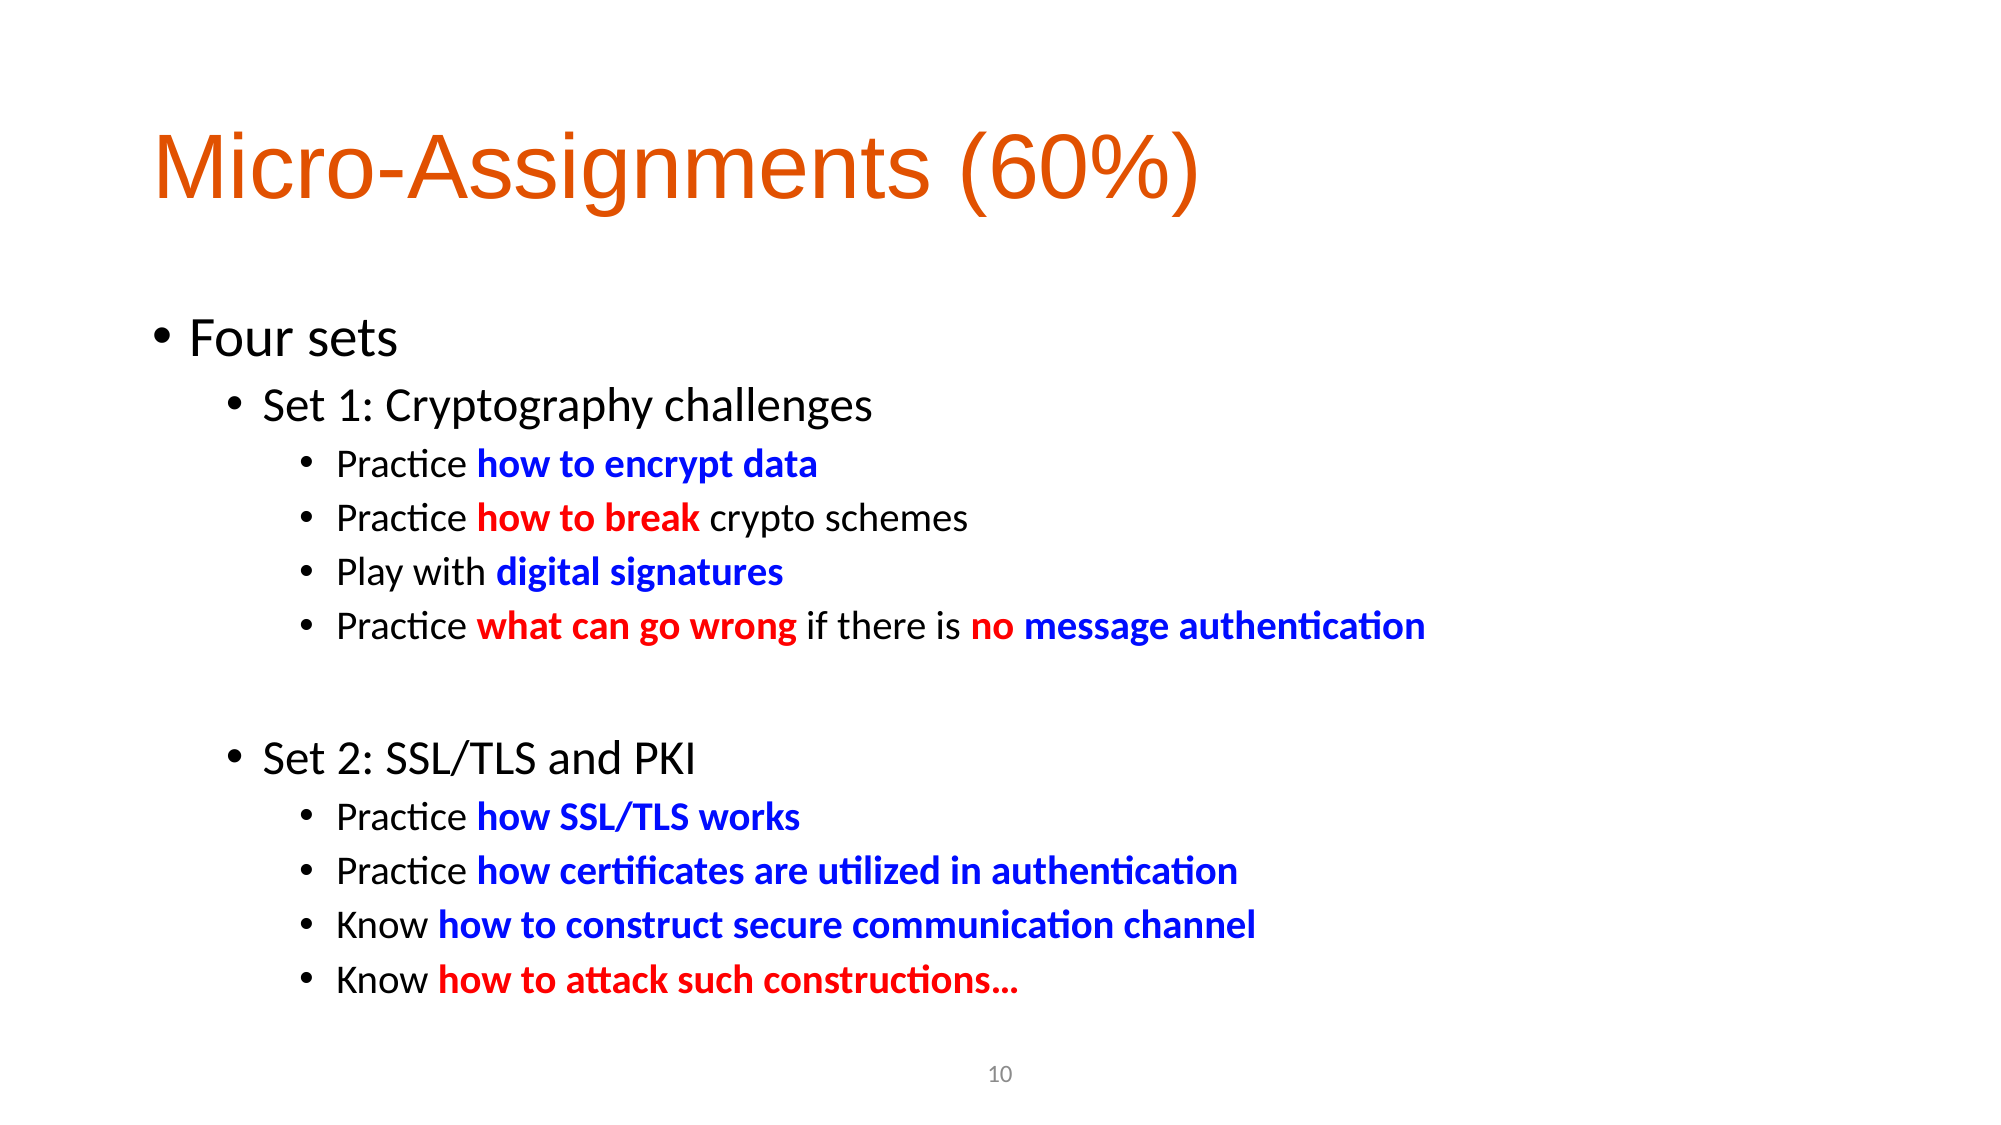

# Micro-Assignments (60%)
Four sets
Set 1: Cryptography challenges
Practice how to encrypt data
Practice how to break crypto schemes
Play with digital signatures
Practice what can go wrong if there is no message authentication

Set 2: SSL/TLS and PKI
Practice how SSL/TLS works
Practice how certificates are utilized in authentication
Know how to construct secure communication channel
Know how to attack such constructions…
10